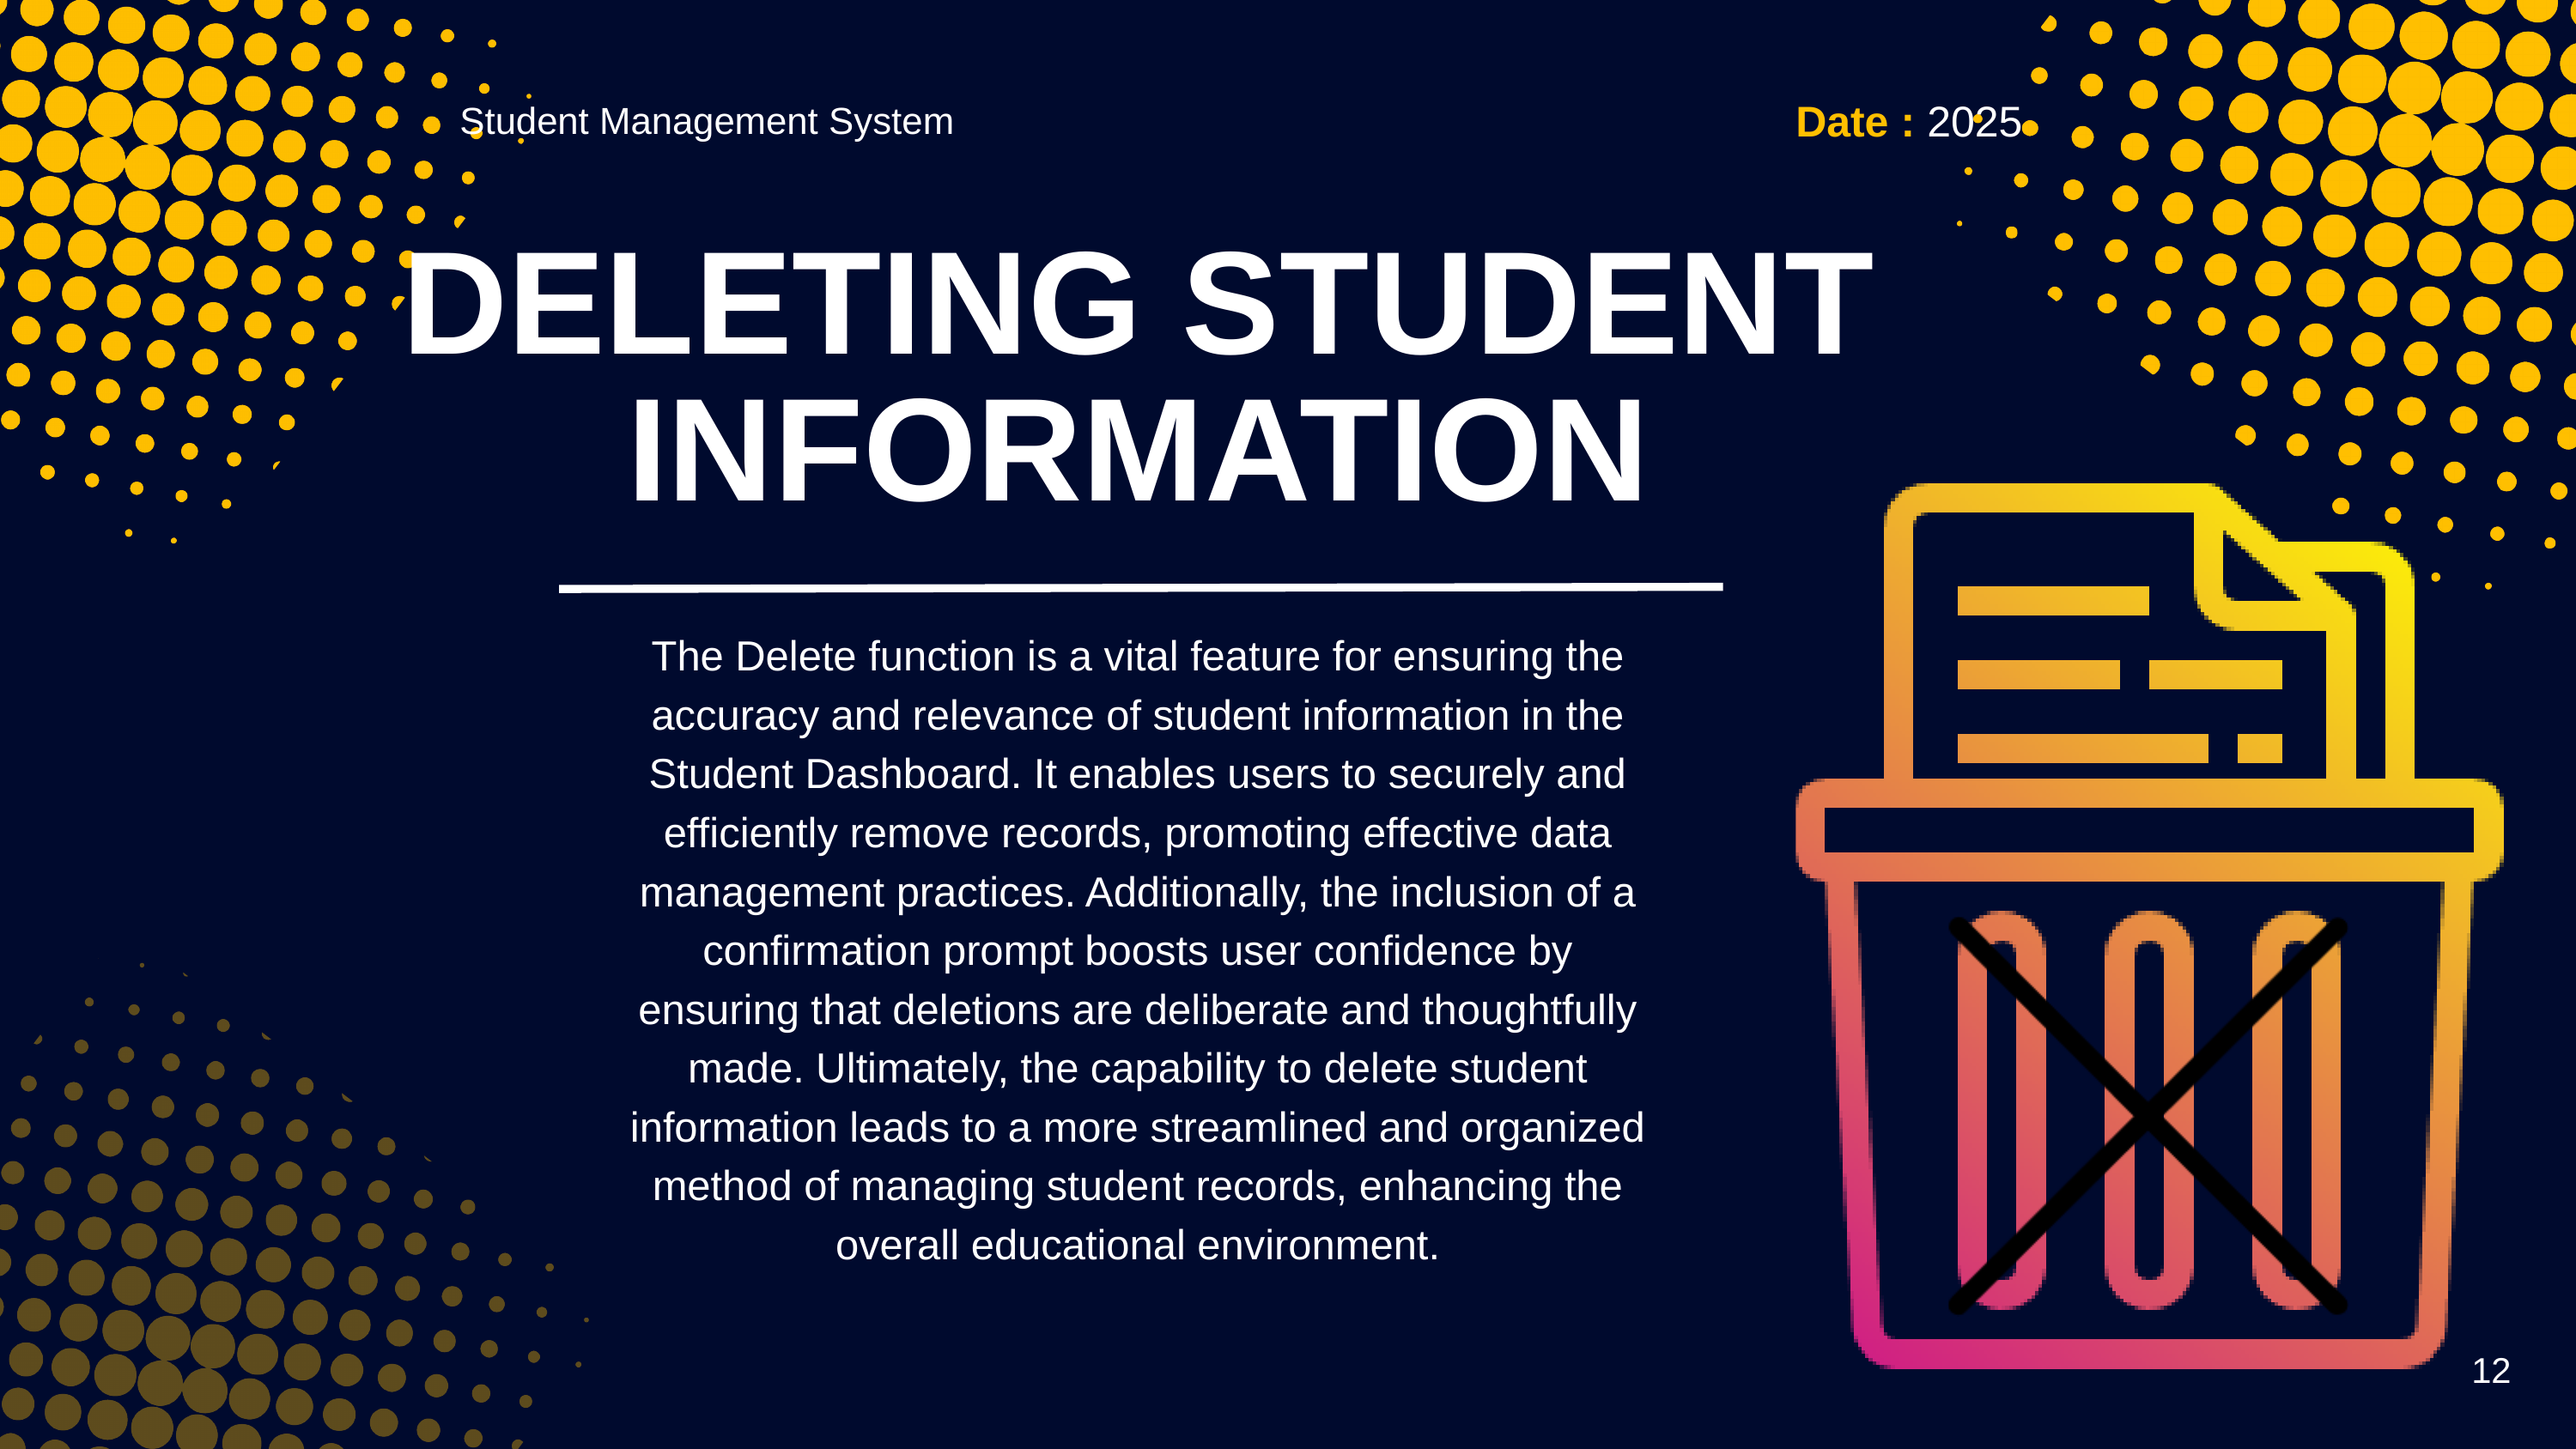

Date : 2025
Student Management System
DELETING STUDENT INFORMATION

The Delete function is a vital feature for ensuring the accuracy and relevance of student information in the Student Dashboard. It enables users to securely and efficiently remove records, promoting effective data management practices. Additionally, the inclusion of a confirmation prompt boosts user confidence by ensuring that deletions are deliberate and thoughtfully made. Ultimately, the capability to delete student information leads to a more streamlined and organized method of managing student records, enhancing the overall educational environment.

12